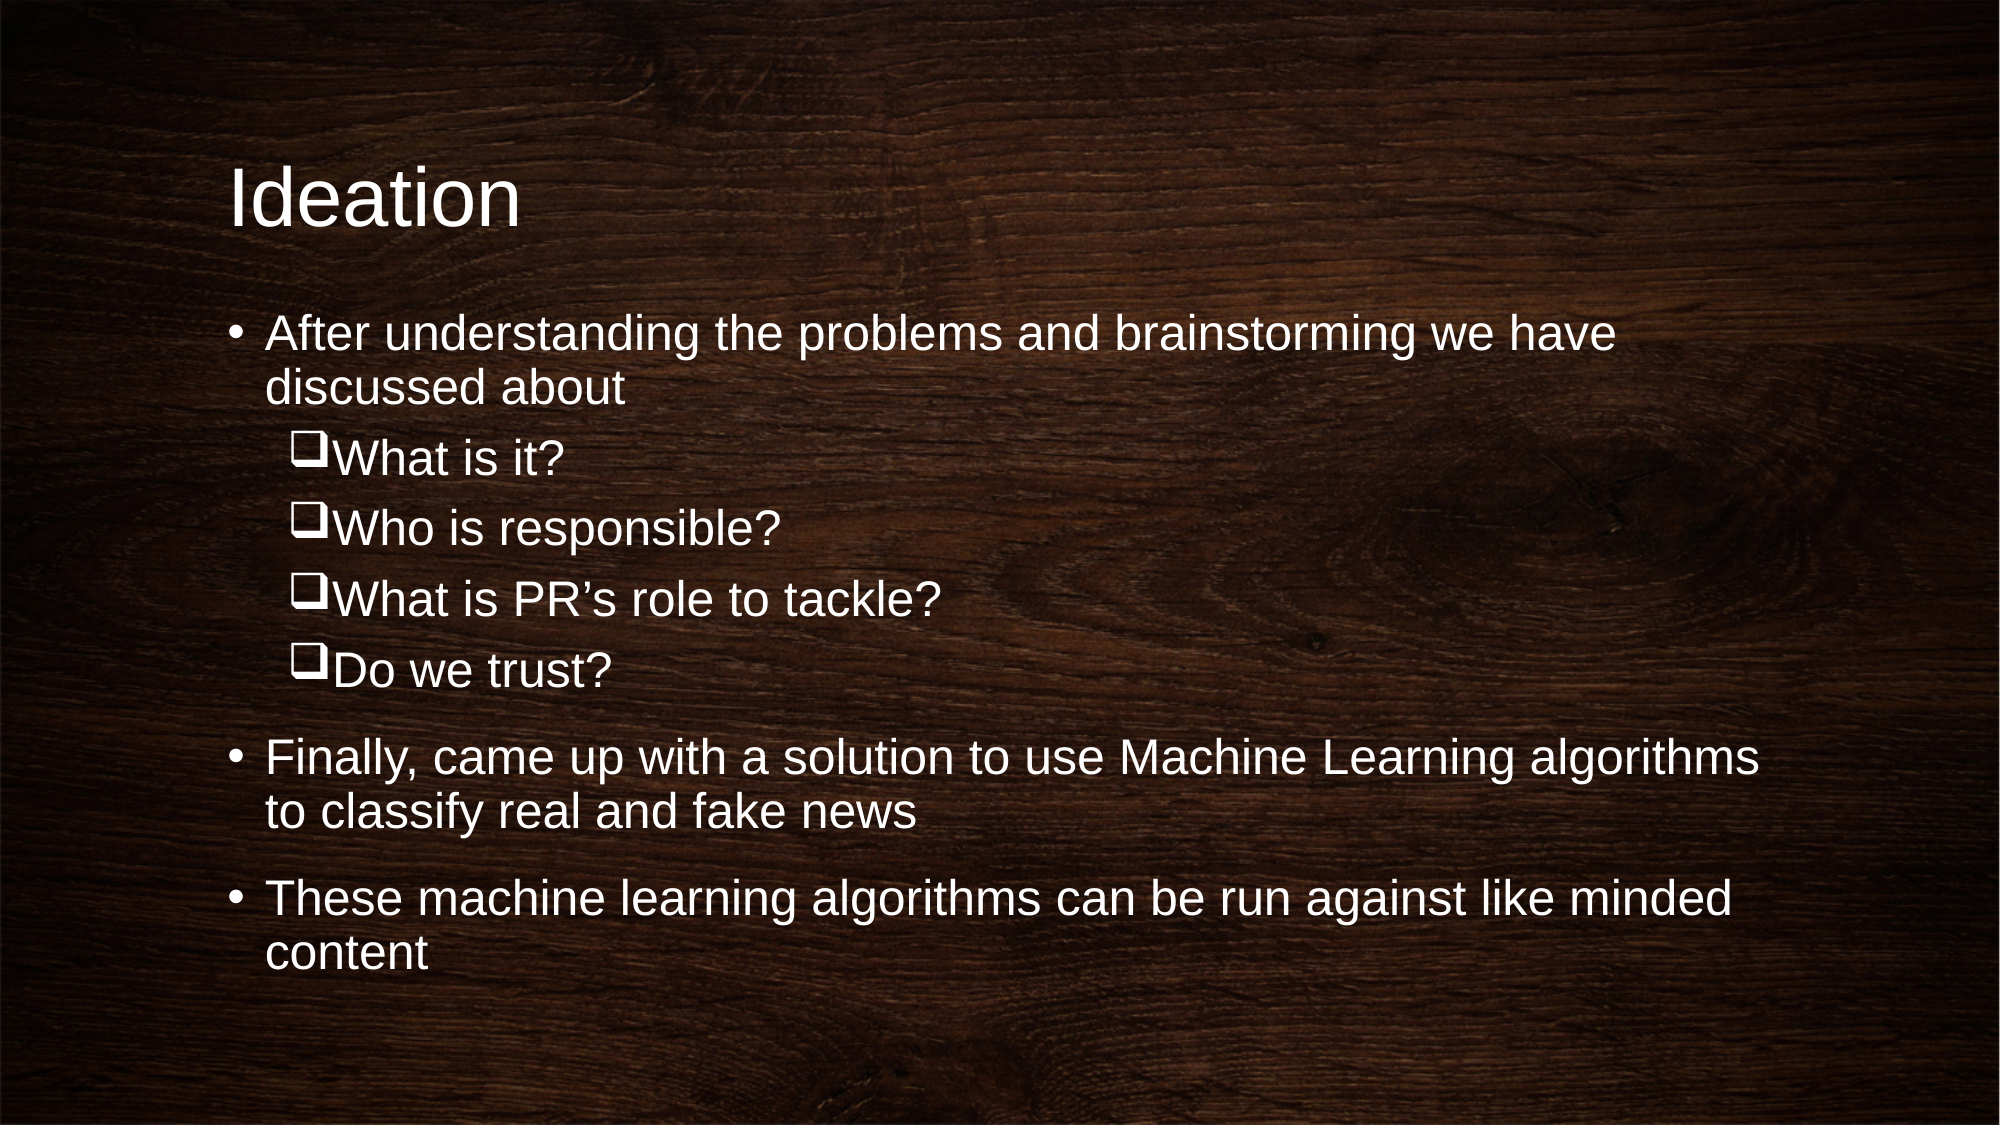

# Ideation
After understanding the problems and brainstorming we have discussed about
What is it?
Who is responsible?
What is PR’s role to tackle?
Do we trust?
Finally, came up with a solution to use Machine Learning algorithms to classify real and fake news
These machine learning algorithms can be run against like minded content